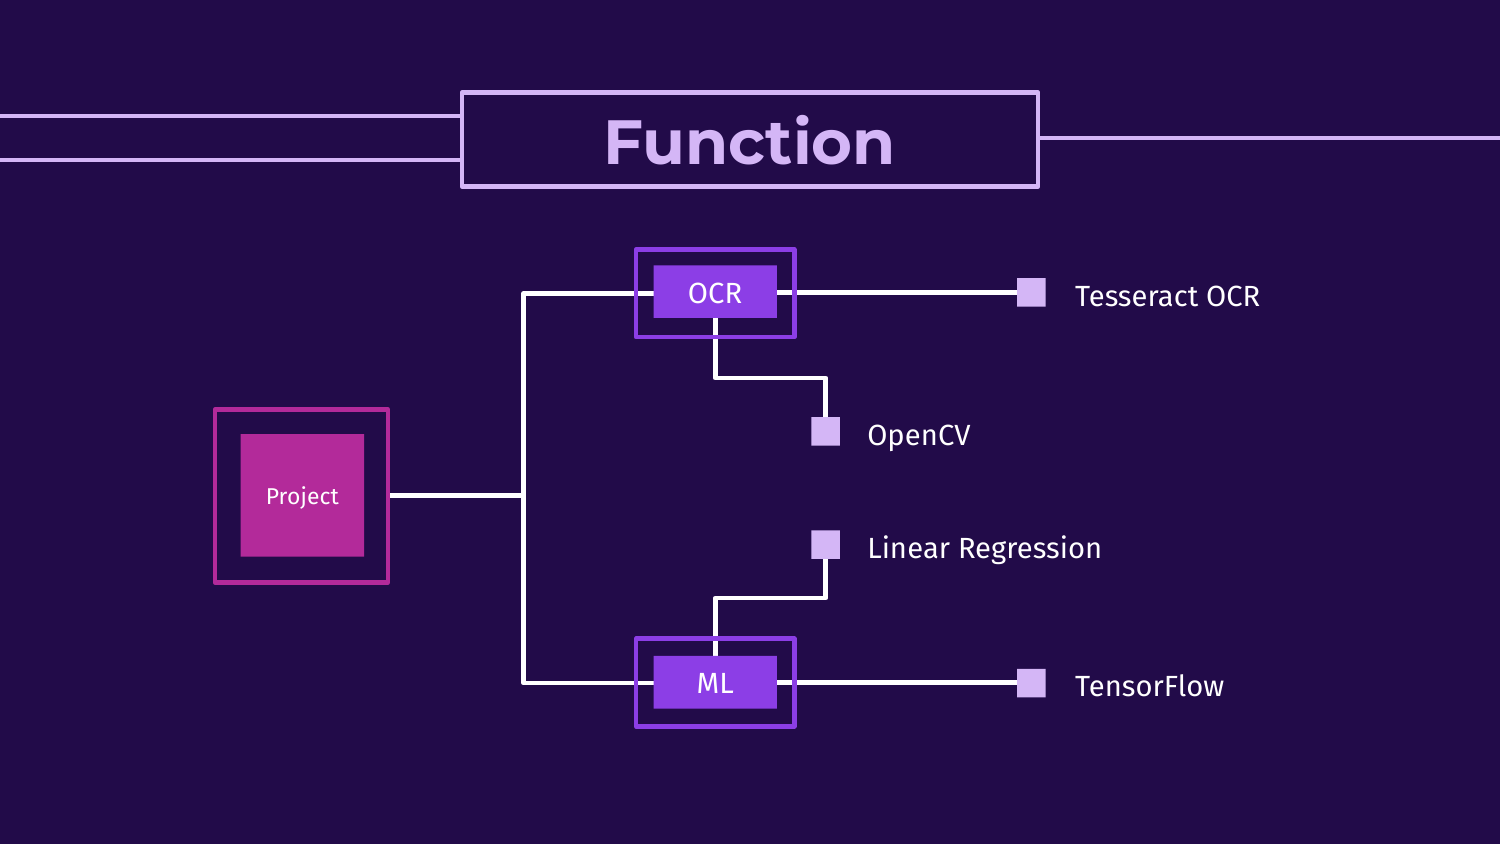

# Function

Tesseract OCR
OCR
OpenCV
Project
Linear Regression
TensorFlow
ML